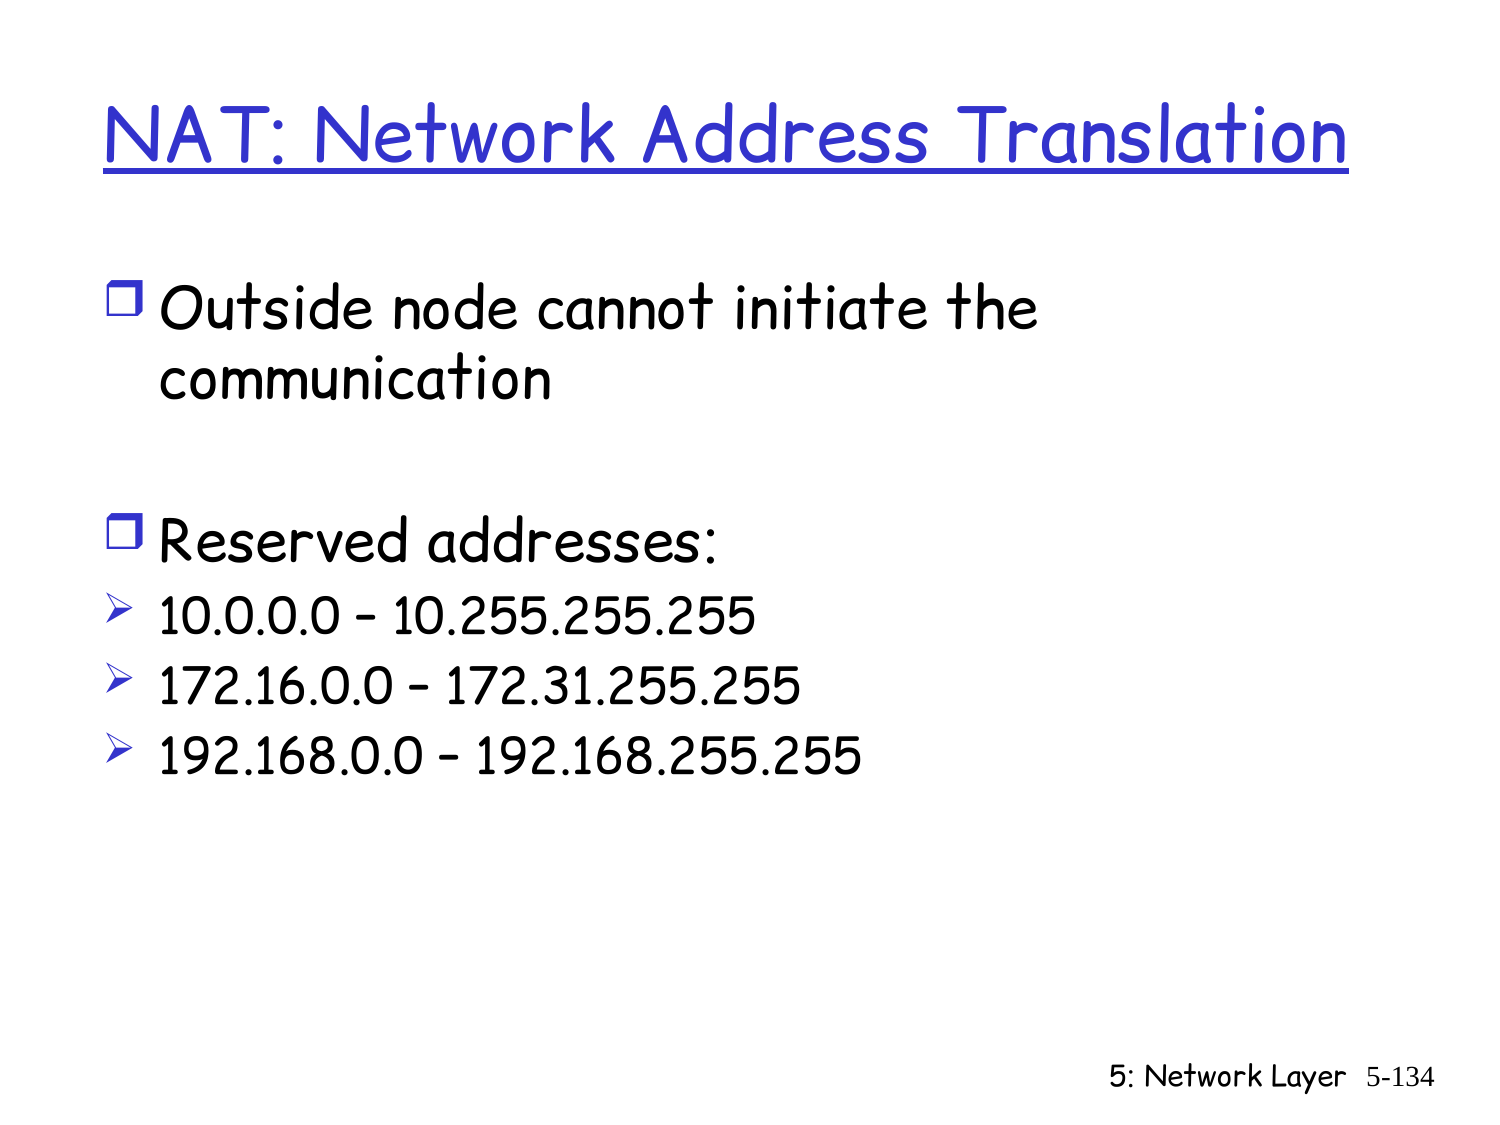

# NAT: Network Address Translation
Outside node cannot initiate the communication

Reserved addresses:
10.0.0.0 – 10.255.255.255
172.16.0.0 – 172.31.255.255
192.168.0.0 – 192.168.255.255
5: Network Layer
5-134